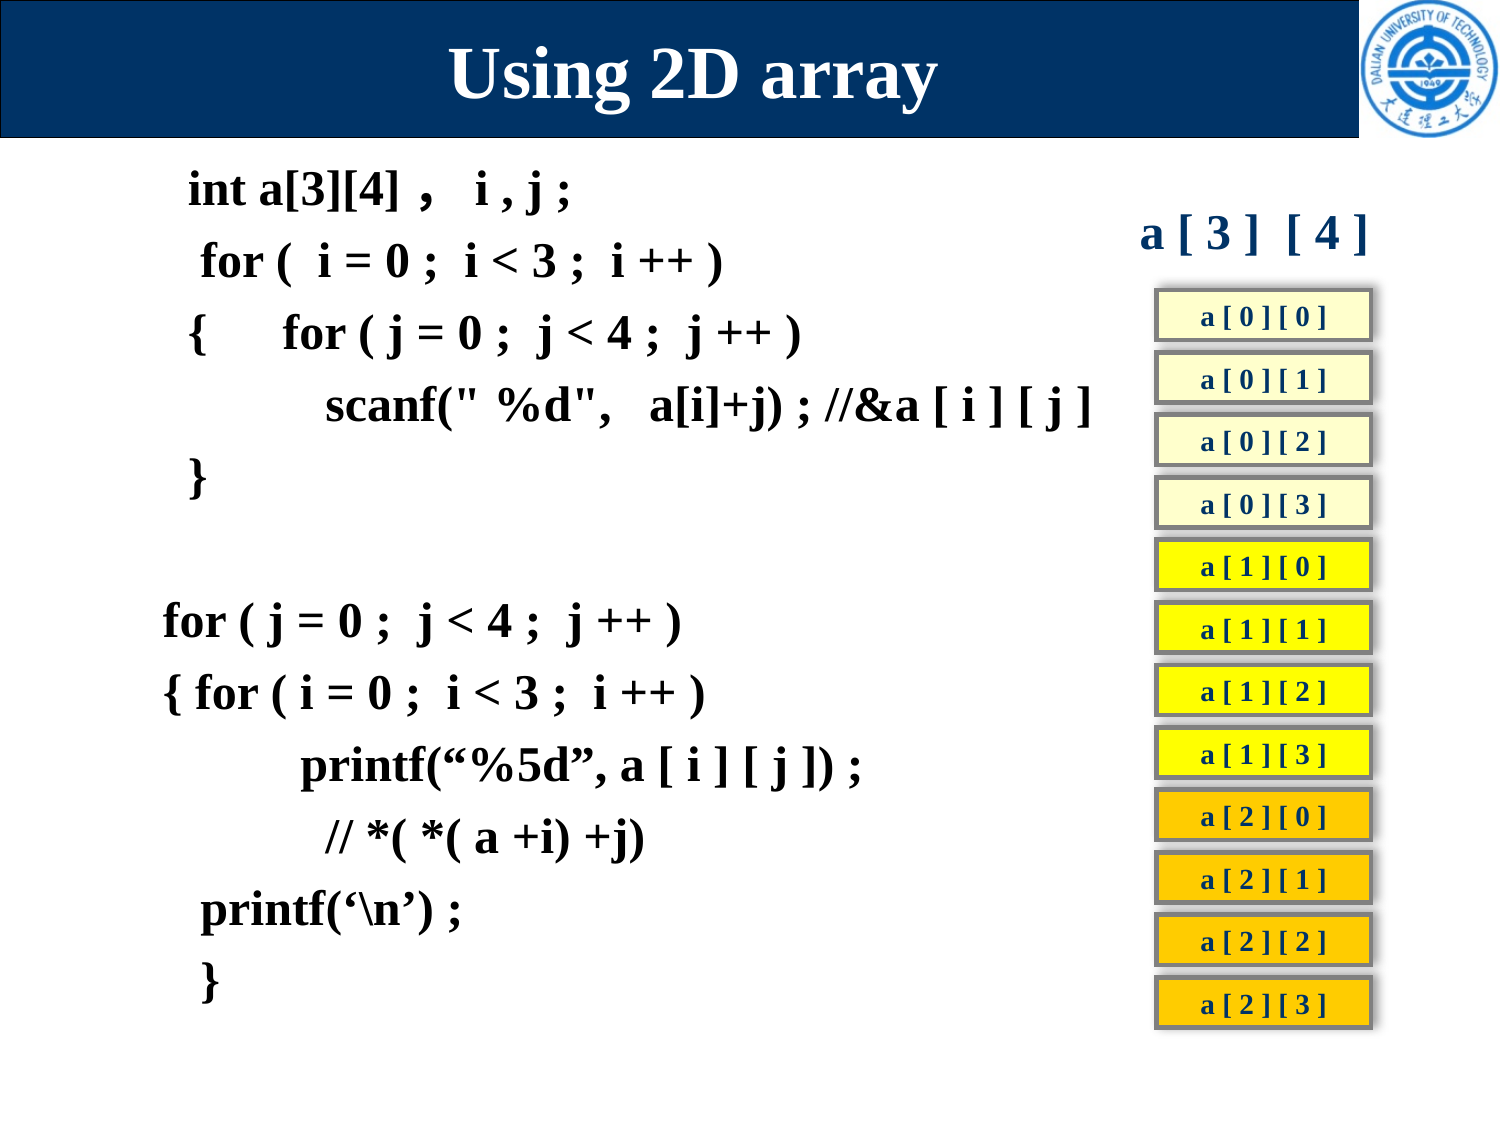

# Using 2D array
   int a[3][4]，i , j ;
    for (  i = 0 ;  i < 3 ;  i ++ )
   {      for ( j = 0 ;  j < 4 ;  j ++ )
              scanf(" %d",   a[i]+j) ; //&a [ i ] [ j ]
   }

 for ( j = 0 ;  j < 4 ;  j ++ )
 { for ( i = 0 ;  i < 3 ;  i ++ )
	printf(“%5d”, a [ i ] [ j ]) ;
              // *( *( a +i) +j)
    printf(‘\n’) ;
    }

a [ 3 ]  [ 4 ]
    a [ 0 ] [ 0 ]
    a [ 0 ] [ 1 ]
    a [ 0 ] [ 2 ]
    a [ 0 ] [ 3 ]
    a [ 1 ] [ 0 ]
    a [ 1 ] [ 1 ]
    a [ 1 ] [ 2 ]
    a [ 1 ] [ 3 ]
    a [ 2 ] [ 0 ]
    a [ 2 ] [ 1 ]
    a [ 2 ] [ 2 ]
    a [ 2 ] [ 3 ]